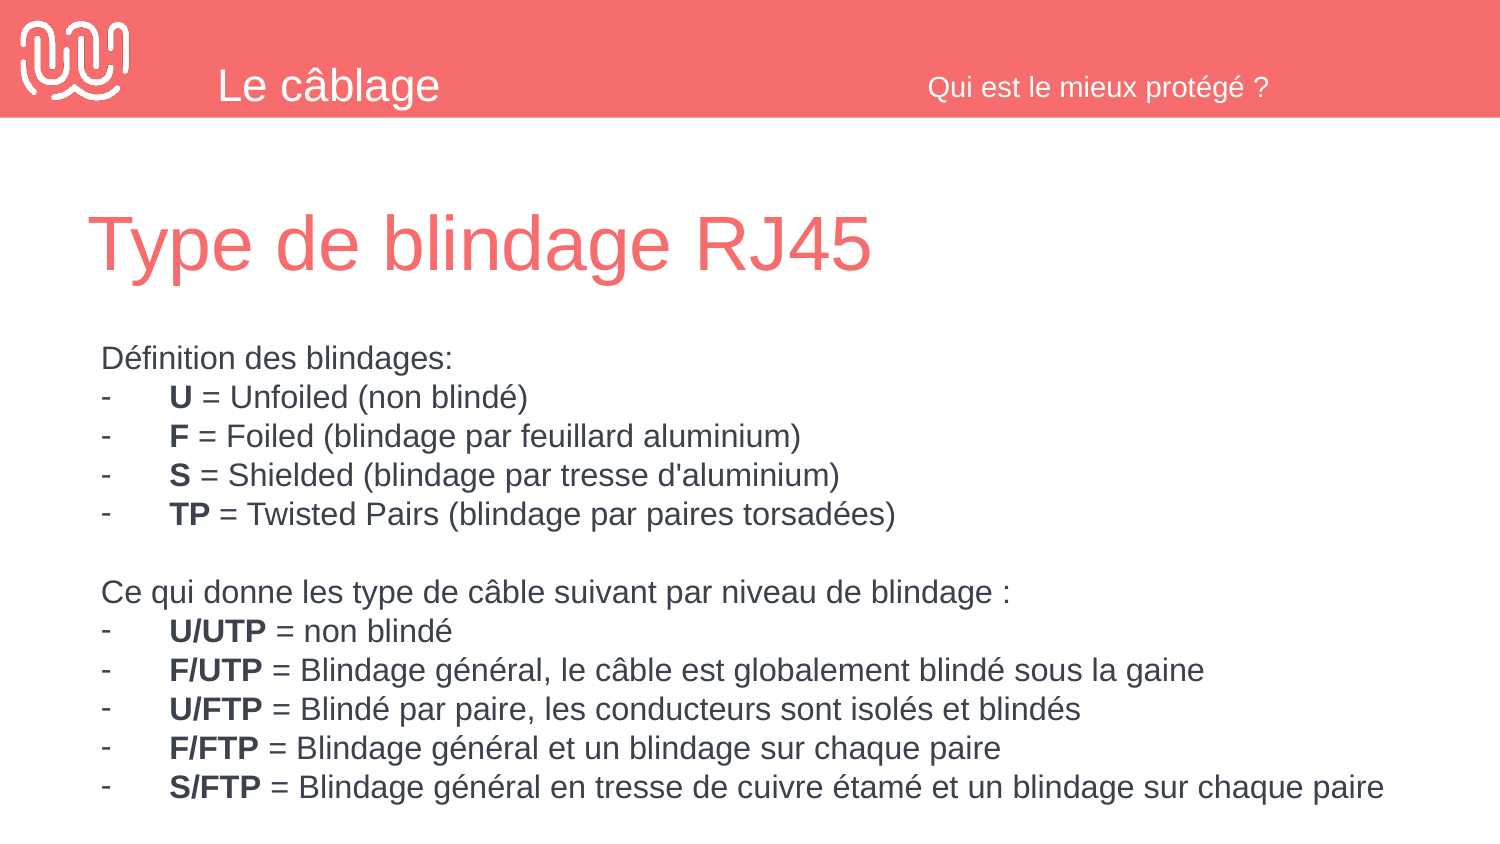

Le câblage
Qui est le mieux protégé ?
Type de blindage RJ45
Définition des blindages:
U = Unfoiled (non blindé)
F = Foiled (blindage par feuillard aluminium)
S = Shielded (blindage par tresse d'aluminium)
TP = Twisted Pairs (blindage par paires torsadées)

Ce qui donne les type de câble suivant par niveau de blindage :
U/UTP = non blindé
F/UTP = Blindage général, le câble est globalement blindé sous la gaine
U/FTP = Blindé par paire, les conducteurs sont isolés et blindés
F/FTP = Blindage général et un blindage sur chaque paire
S/FTP = Blindage général en tresse de cuivre étamé et un blindage sur chaque paire